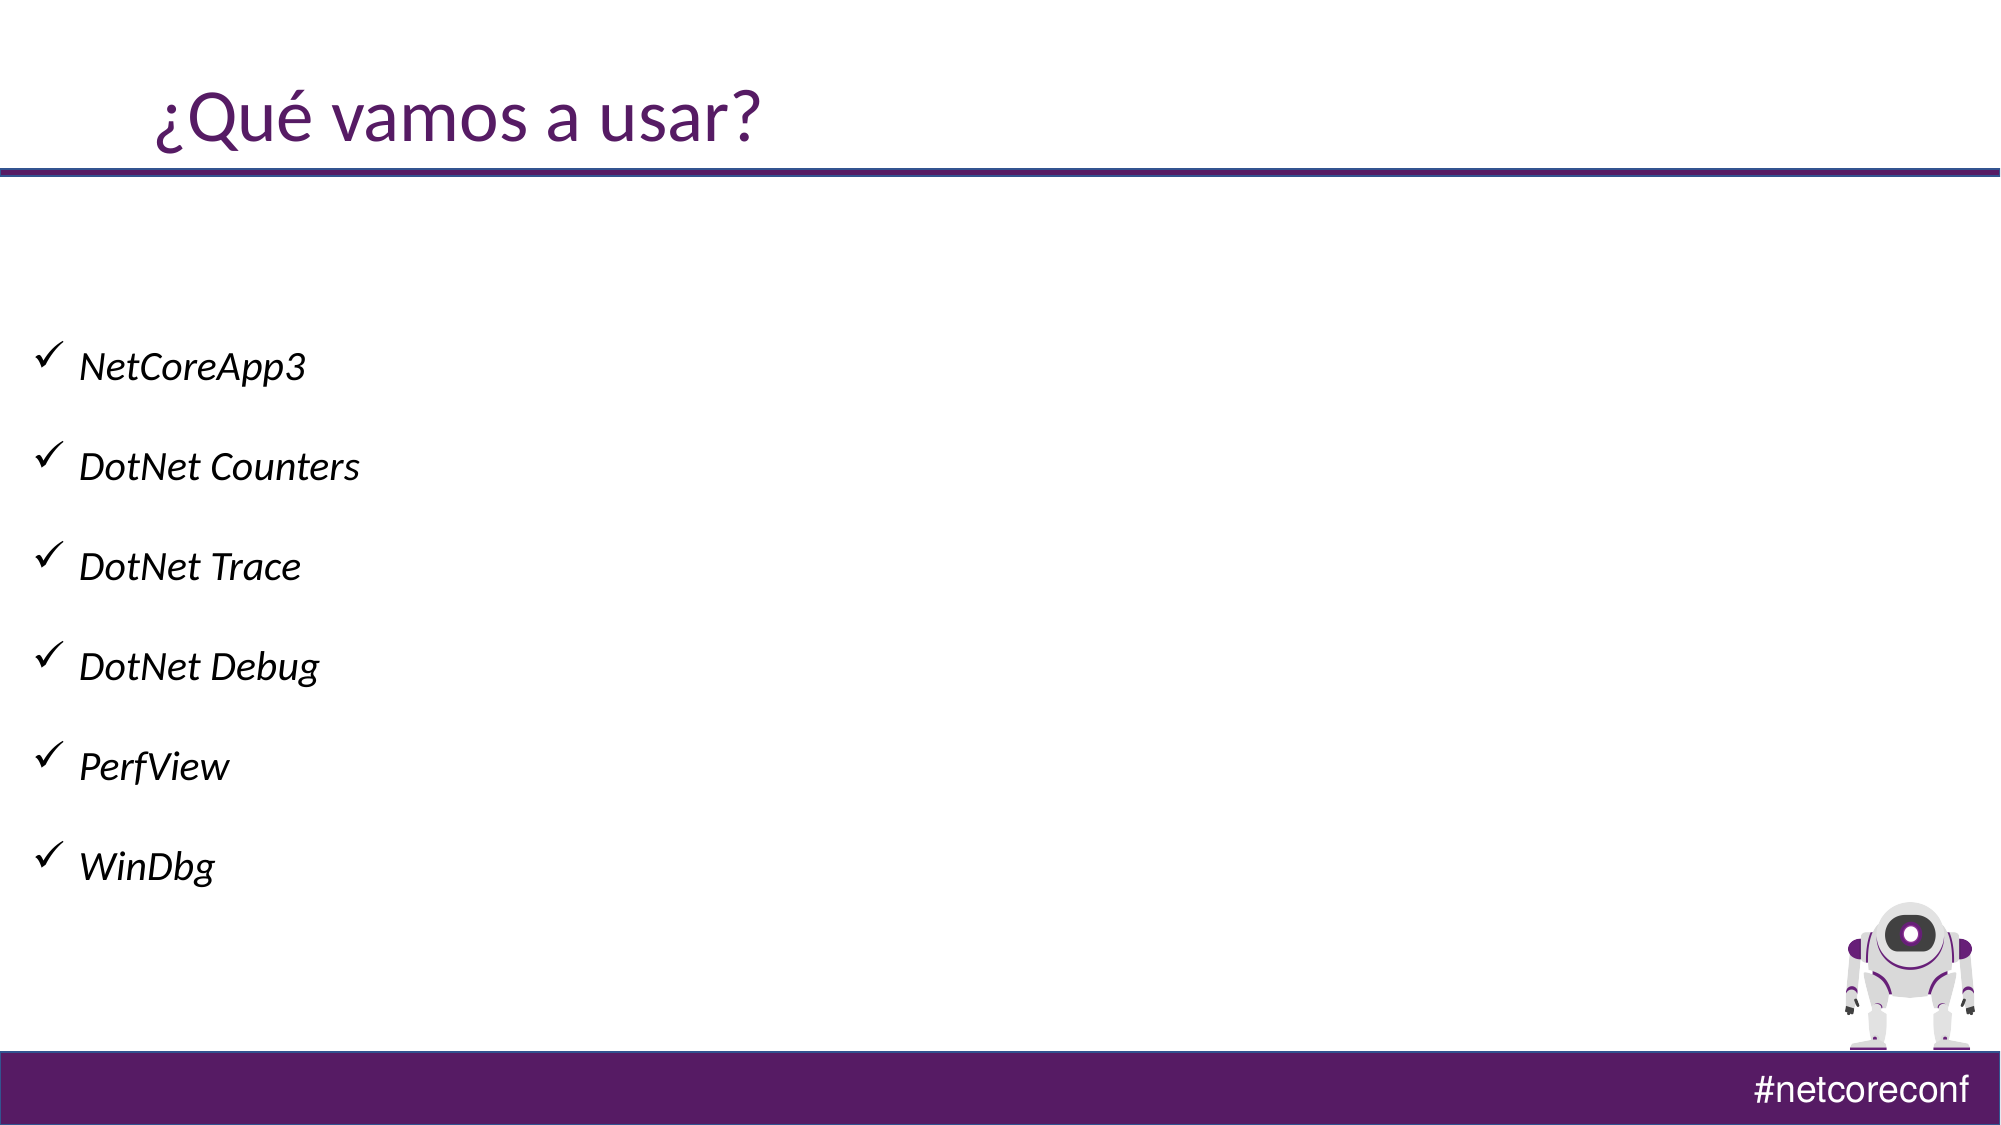

# ¿Qué vamos a usar?
NetCoreApp3
DotNet Counters
DotNet Trace
DotNet Debug
PerfView
WinDbg